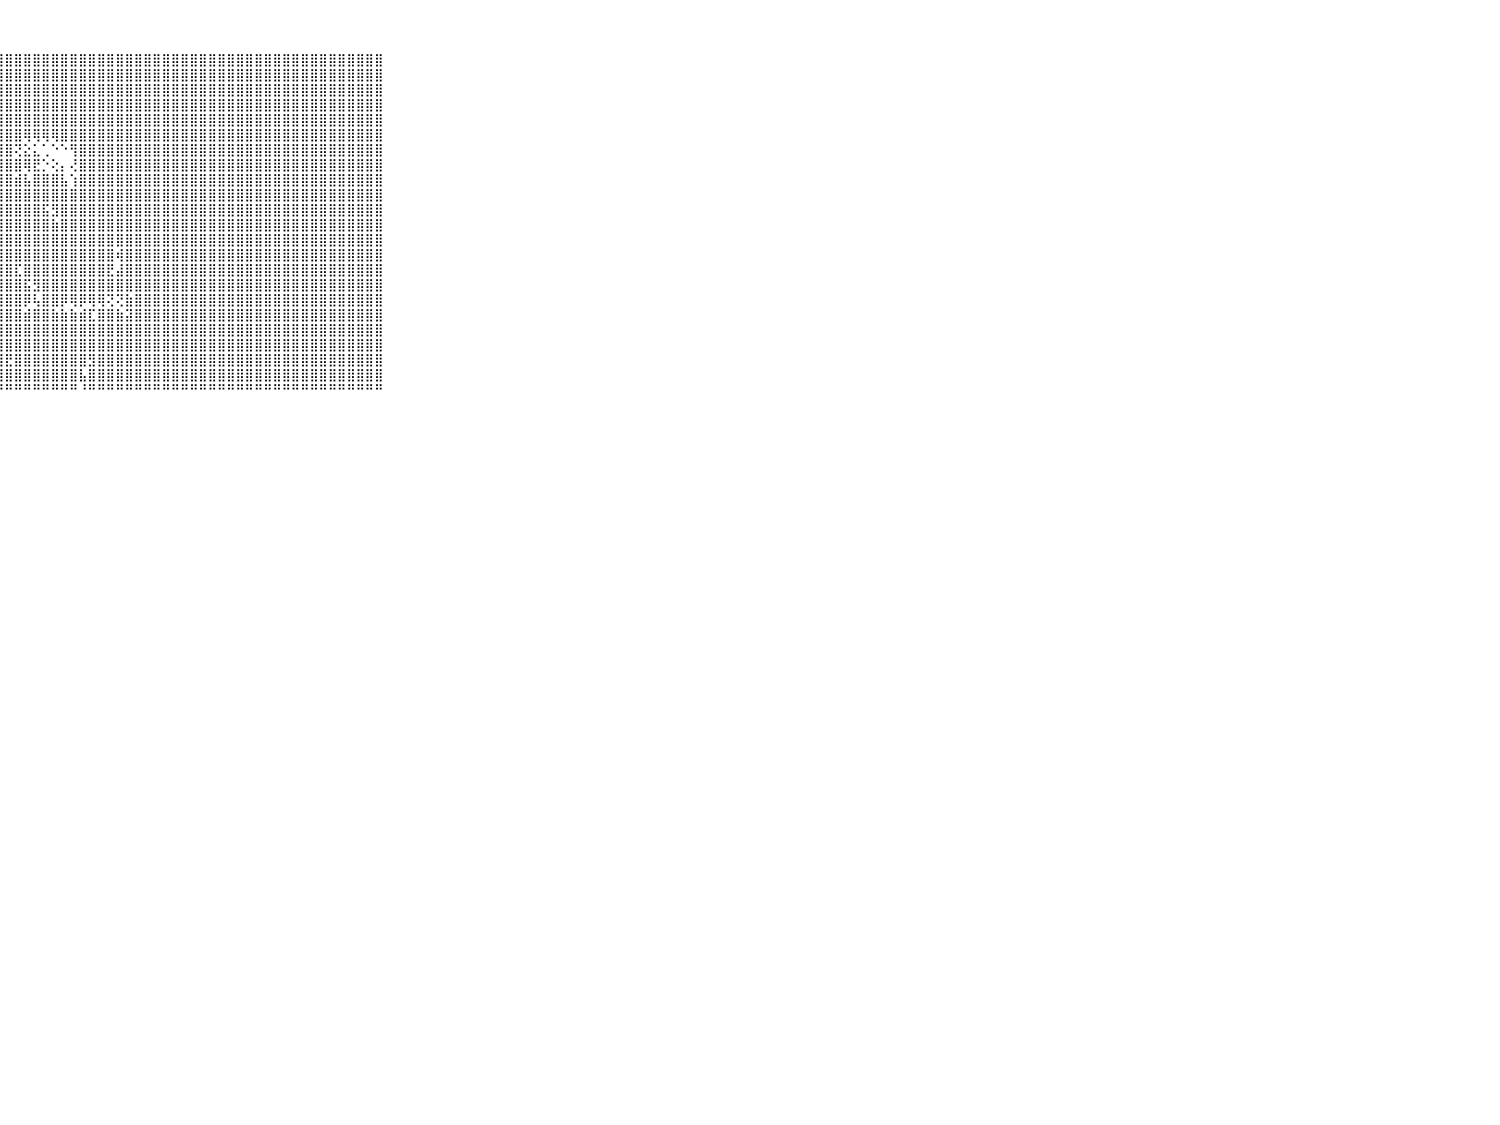

⠀⠀⠀⠀⠀⠀⠀⠀⠀⠀⠀⣿⣿⣿⣿⣿⣿⣿⣿⣿⡇⢕⣿⣿⣿⣿⣿⣿⣿⣿⣿⣿⣿⣿⣿⣿⣿⣿⣿⣿⣿⣿⣿⣿⣿⣿⣿⣿⣿⣿⣿⣿⣿⣿⣿⣿⣿⣿⣿⣿⣿⣿⣿⣿⣿⣿⣿⣿⣿⠀⠀⠀⠀⠀⠀⠀⠀⠀⠀⠀⠀
⠀⠀⠀⠀⠀⠀⠀⠀⠀⠀⠀⣿⣿⣿⣿⣿⣿⣿⣿⣿⡇⢕⣿⣿⣿⣿⣿⣿⣿⣿⣿⣿⣿⣿⣿⣿⣿⣿⣿⣿⣿⣿⣿⣿⣿⣿⣿⣿⣿⣿⣿⣿⣿⣿⣿⣿⣿⣿⣿⣿⣿⣿⣿⣿⣿⣿⣿⣿⣿⠀⠀⠀⠀⠀⠀⠀⠀⠀⠀⠀⠀
⠀⠀⠀⠀⠀⠀⠀⠀⠀⠀⠀⣿⣿⣿⣿⣿⣿⣿⣿⣿⡇⢕⣿⣿⣿⣿⣿⣿⣿⣿⣿⣿⣿⣿⣿⣿⣿⣿⣿⣿⣿⣿⣿⣿⣿⣿⣿⣿⣿⣿⣿⣿⣿⣿⣿⣿⣿⣿⣿⣿⣿⣿⣿⣿⣿⣿⣿⣿⣿⠀⠀⠀⠀⠀⠀⠀⠀⠀⠀⠀⠀
⠀⠀⠀⠀⠀⠀⠀⠀⠀⠀⠀⣿⣿⣿⣿⣿⣿⣿⣿⣿⡇⢕⣿⣿⣿⣿⣿⣿⣿⣿⣿⣿⣿⣿⣿⣿⣿⣿⣿⣿⣿⣿⣿⣿⣿⣿⣿⣿⣿⣿⣿⣿⣿⣿⣿⣿⣿⣿⣿⣿⣿⣿⣿⣿⣿⣿⣿⣿⣿⠀⠀⠀⠀⠀⠀⠀⠀⠀⠀⠀⠀
⠀⠀⠀⠀⠀⠀⠀⠀⠀⠀⠀⣿⣿⣿⣿⣿⣿⣿⣿⣿⡇⢕⢿⣿⣿⣿⣿⣿⣿⣿⣿⣿⣿⣿⣿⣿⣿⣿⣿⣿⣿⣿⣿⣿⣿⣿⣿⣿⣿⣿⣿⣿⣿⣿⣿⣿⣿⣿⣿⣿⣿⣿⣿⣿⣿⣿⣿⣿⣿⠀⠀⠀⠀⠀⠀⠀⠀⠀⠀⠀⠀
⠀⠀⠀⠀⠀⠀⠀⠀⠀⠀⠀⣿⣿⣿⣿⣿⣿⣿⣿⣿⡇⢕⢺⣿⣿⣿⣿⣿⣿⣿⢿⢿⢿⢿⣿⣿⣿⣿⣿⣿⣿⣿⣿⣿⣿⣿⣿⣿⣿⣿⣿⣿⣿⣿⣿⣿⣿⣿⣿⣿⣿⣿⣿⣿⣿⣿⣿⣿⣿⠀⠀⠀⠀⠀⠀⠀⠀⠀⠀⠀⠀
⠀⠀⠀⠀⠀⠀⠀⠀⠀⠀⠀⣿⣿⣿⣿⣿⣿⣿⣿⣿⡇⢕⢹⣿⣿⣿⣿⣿⣿⢝⣕⣅⢁⠑⠑⢻⣿⣿⣿⣿⣿⣿⣿⣿⣿⣿⣿⣿⣿⣿⣿⣿⣿⣿⣿⣿⣿⣿⣿⣿⣿⣿⣿⣿⣿⣿⣿⣿⣿⠀⠀⠀⠀⠀⠀⠀⠀⠀⠀⠀⠀
⠀⠀⠀⠀⠀⠀⠀⠀⠀⠀⠀⣿⣿⣿⣿⣿⣿⣿⣿⣿⡇⢕⢸⣿⣿⣿⣿⣿⣿⣿⢿⣟⡑⢕⡄⢜⣿⣿⣿⣿⣿⣿⣿⣿⣿⣿⣿⣿⣿⣿⣿⣿⣿⣿⣿⣿⣿⣿⣿⣿⣿⣿⣿⣿⣿⣿⣿⣿⣿⠀⠀⠀⠀⠀⠀⠀⠀⠀⠀⠀⠀
⠀⠀⠀⠀⠀⠀⠀⠀⠀⠀⠀⣿⣿⣿⣿⣿⣿⣿⣿⣿⡇⢕⢸⣿⣿⣿⣿⣿⣿⣾⣧⣿⣿⣿⣧⢱⣿⣿⣿⣿⣿⣿⣿⣿⣿⣿⣿⣿⣿⣿⣿⣿⣿⣿⣿⣿⣿⣿⣿⣿⣿⣿⣿⣿⣿⣿⣿⣿⣿⠀⠀⠀⠀⠀⠀⠀⠀⠀⠀⠀⠀
⠀⠀⠀⠀⠀⠀⠀⠀⠀⠀⠀⣿⣿⣿⣿⣿⣿⣿⣿⣿⡇⢕⢸⣿⣿⣿⣿⣿⣿⣿⣿⣿⣿⣿⣿⣿⣿⣿⣿⣿⣿⣿⣿⣿⣿⣿⣿⣿⣿⣿⣿⣿⣿⣿⣿⣿⣿⣿⣿⣿⣿⣿⣿⣿⣿⣿⣿⣿⣿⠀⠀⠀⠀⠀⠀⠀⠀⠀⠀⠀⠀
⠀⠀⠀⠀⠀⠀⠀⠀⠀⠀⠀⣿⣿⣿⣿⣿⣿⣿⣿⣿⡇⢕⢸⣿⣿⣿⣿⣿⣿⣿⣿⣿⣯⣻⣿⣿⣿⣿⣿⣿⣿⣿⣿⣿⣿⣿⣿⣿⣿⣿⣿⣿⣿⣿⣿⣿⣿⣿⣿⣿⣿⣿⣿⣿⣿⣿⣿⣿⣿⠀⠀⠀⠀⠀⠀⠀⠀⠀⠀⠀⠀
⠀⠀⠀⠀⠀⠀⠀⠀⠀⠀⠀⣿⣿⣿⣿⣿⣿⣿⣿⣿⡇⢕⢸⣿⣿⣿⣿⣿⣿⣿⣿⣿⣿⣷⣿⣿⣿⣿⣿⣿⣿⣿⣿⣿⣿⣿⣿⣿⣿⣿⣿⣿⣿⣿⣿⣿⣿⣿⣿⣿⣿⣿⣿⣿⣿⣿⣿⣿⣿⠀⠀⠀⠀⠀⠀⠀⠀⠀⠀⠀⠀
⠀⠀⠀⠀⠀⠀⠀⠀⠀⠀⠀⣿⣿⣿⣿⣿⣿⣿⣿⣿⡇⢕⢸⣿⣿⣿⣿⣿⣿⣿⣿⣿⣿⣿⣿⣿⣿⣿⣿⣿⣿⣿⣿⣿⣿⣿⣿⣿⣿⣿⣿⣿⣿⣿⣿⣿⣿⣿⣿⣿⣿⣿⣿⣿⣿⣿⣿⣿⣿⠀⠀⠀⠀⠀⠀⠀⠀⠀⠀⠀⠀
⠀⠀⠀⠀⠀⠀⠀⠀⠀⠀⠀⣿⣿⣿⣿⣿⣿⣿⣿⣿⣧⢕⢸⣿⣿⣿⣿⣿⣿⣿⣿⣿⣿⣿⣿⣿⣿⣿⣿⣿⢾⣿⣿⣿⣿⣿⣿⣿⣿⣿⣿⣿⣿⣿⣿⣿⣿⣿⣿⣿⣿⣿⣿⣿⣿⣿⣿⣿⣿⠀⠀⠀⠀⠀⠀⠀⠀⠀⠀⠀⠀
⠀⠀⠀⠀⠀⠀⠀⠀⠀⠀⠀⣿⣿⣿⣿⣿⣿⣿⣿⣿⣿⢕⢸⣿⣿⣿⣿⣿⣿⣏⣿⣿⣿⣿⣿⣿⣿⣿⣿⣟⣼⣿⣿⣿⣿⣿⣿⣿⣿⣿⣿⣿⣿⣿⣿⣿⣿⣿⣿⣿⣿⣿⣿⣿⣿⣿⣿⣿⣿⠀⠀⠀⠀⠀⠀⠀⠀⠀⠀⠀⠀
⠀⠀⠀⠀⠀⠀⠀⠀⠀⠀⠀⣿⣿⣿⣿⣿⣿⣿⣿⣿⣿⠕⢸⣿⣿⣿⣿⣿⣿⣿⣯⣻⣿⣿⣿⣿⣿⣿⣿⣿⣿⣿⣿⣿⣿⣿⣿⣿⣿⣿⣿⣿⣿⣿⣿⣿⣿⣿⣿⣿⣿⣿⣿⣿⣿⣿⣿⣿⣿⠀⠀⠀⠀⠀⠀⠀⠀⠀⠀⠀⠀
⠀⠀⠀⠀⠀⠀⠀⠀⠀⠀⠀⣿⣿⣿⣿⣿⣿⣿⣿⣿⣿⢕⢸⣿⣿⣿⣿⣿⣿⣿⡿⢧⣿⣿⡿⢿⡿⢿⢿⢝⢝⣷⣿⣿⣿⣿⣿⣿⣿⣿⣿⣿⣿⣿⣿⣿⣿⣿⣿⣿⣿⣿⣿⣿⣿⣿⣿⣿⣿⠀⠀⠀⠀⠀⠀⠀⠀⠀⠀⠀⠀
⠀⠀⠀⠀⠀⠀⠀⠀⠀⠀⠀⣿⣿⣿⣿⣿⣿⣿⣿⣿⣿⢕⢸⣿⣿⣿⣿⣿⣿⣿⣾⣿⣿⣷⣷⣷⣾⣏⣿⣿⣷⣽⣿⣿⣿⣿⣿⣿⣿⣿⣿⣿⣿⣿⣿⣿⣿⣿⣿⣿⣿⣿⣿⣿⣿⣿⣿⣿⣿⠀⠀⠀⠀⠀⠀⠀⠀⠀⠀⠀⠀
⠀⠀⠀⠀⠀⠀⠀⠀⠀⠀⠀⣿⣿⣿⣿⣿⣿⣿⣿⣿⣿⢕⢸⣿⣿⣿⣿⣿⣿⣿⣿⣿⣿⣿⣿⣿⣿⣿⣿⣿⣿⣿⣿⣿⣿⣿⣿⣿⣿⣿⣿⣿⣿⣿⣿⣿⣿⣿⣿⣿⣿⣿⣿⣿⣿⣿⣿⣿⣿⠀⠀⠀⠀⠀⠀⠀⠀⠀⠀⠀⠀
⠀⠀⠀⠀⠀⠀⠀⠀⠀⠀⠀⣿⣿⣿⣿⣿⣿⣿⣿⣿⡿⢕⢸⣿⣿⣿⣿⣿⣿⣿⣿⣿⣿⣿⣿⣿⣿⣿⣿⣿⣿⣿⣿⣿⣿⣿⣿⣿⣿⣿⣿⣿⣿⣿⣿⣿⣿⣿⣿⣿⣿⣿⣿⣿⣿⣿⣿⣿⣿⠀⠀⠀⠀⠀⠀⠀⠀⠀⠀⠀⠀
⠀⠀⠀⠀⠀⠀⠀⠀⠀⠀⠀⣿⣿⣿⣿⣿⣿⣿⣿⣿⣏⠔⢸⣿⣿⣿⣿⣿⣟⣿⣿⣿⣿⣿⣿⣿⣿⣻⣿⣿⣿⣿⣿⣿⣿⣿⣿⣿⣿⣿⣿⣿⣿⣿⣿⣿⣿⣿⣿⣿⣿⣿⣿⣿⣿⣿⣿⣿⣿⠀⠀⠀⠀⠀⠀⠀⠀⠀⠀⠀⠀
⠀⠀⠀⠀⠀⠀⠀⠀⠀⠀⠀⣿⣿⣿⣿⣿⣿⣿⣿⣿⡷⢕⢸⣿⣿⣿⣿⣿⣿⣿⣿⣿⣿⣿⣿⣿⣧⣿⣿⣿⣿⣿⣿⣿⣿⣿⣿⣿⣿⣿⣿⣿⣿⣿⣿⣿⣿⣿⣿⣿⣿⣿⣿⣿⣿⣿⣿⣿⣿⠀⠀⠀⠀⠀⠀⠀⠀⠀⠀⠀⠀
⠀⠀⠀⠀⠀⠀⠀⠀⠀⠀⠀⠙⠛⠛⠛⠛⠛⠛⠛⠛⠓⠑⠘⠛⠛⠛⠛⠛⠛⠛⠛⠛⠛⠛⠛⠛⠘⠛⠛⠛⠛⠛⠛⠛⠛⠛⠛⠛⠛⠛⠛⠛⠛⠛⠛⠛⠛⠛⠛⠛⠛⠛⠛⠛⠛⠛⠛⠛⠛⠀⠀⠀⠀⠀⠀⠀⠀⠀⠀⠀⠀